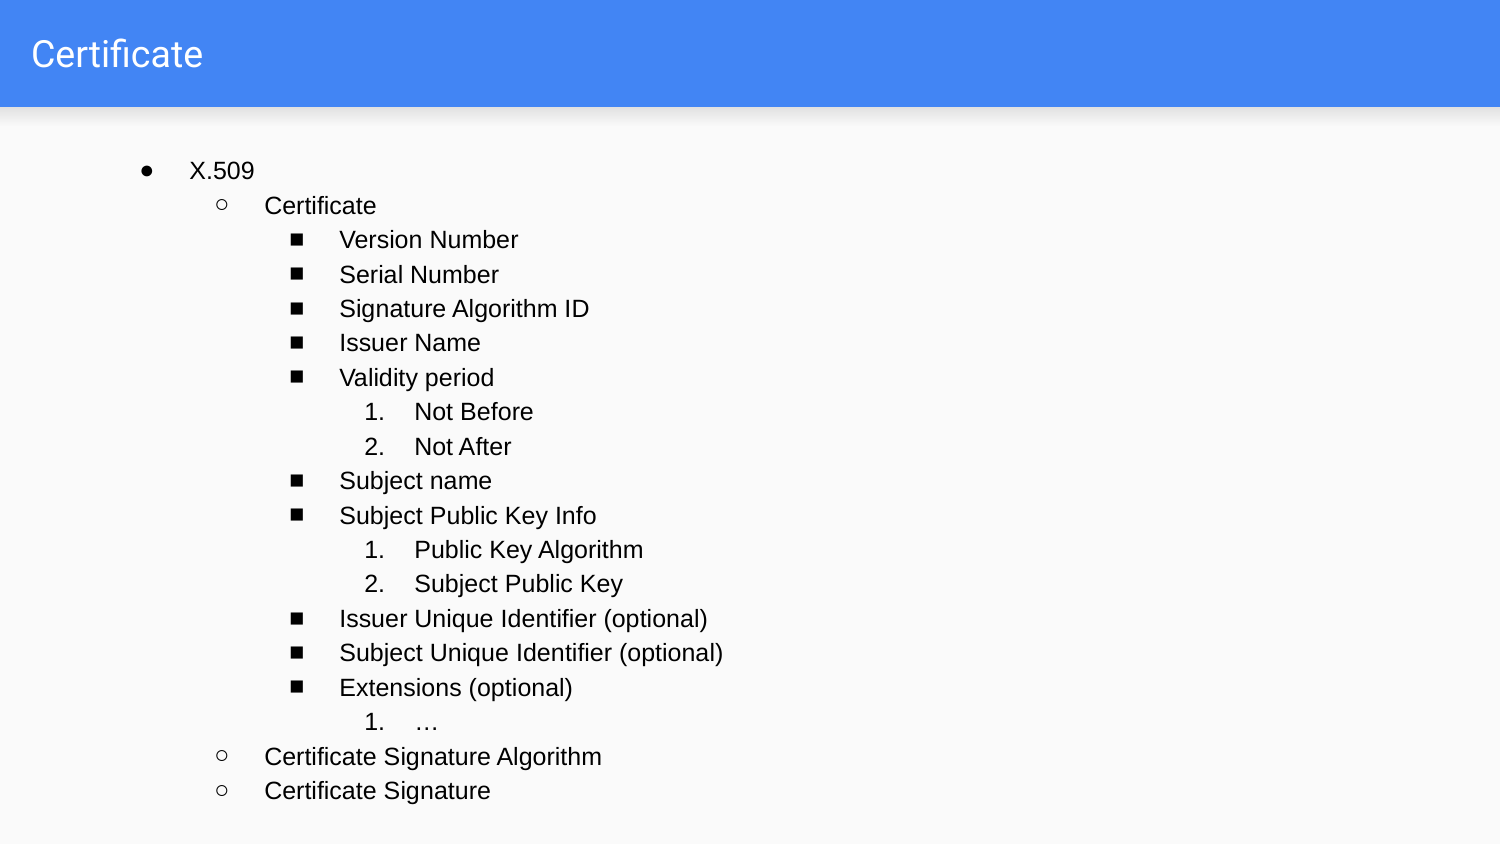

# Certificate
X.509
Certificate
Version Number
Serial Number
Signature Algorithm ID
Issuer Name
Validity period
Not Before
Not After
Subject name
Subject Public Key Info
Public Key Algorithm
Subject Public Key
Issuer Unique Identifier (optional)
Subject Unique Identifier (optional)
Extensions (optional)
…
Certificate Signature Algorithm
Certificate Signature